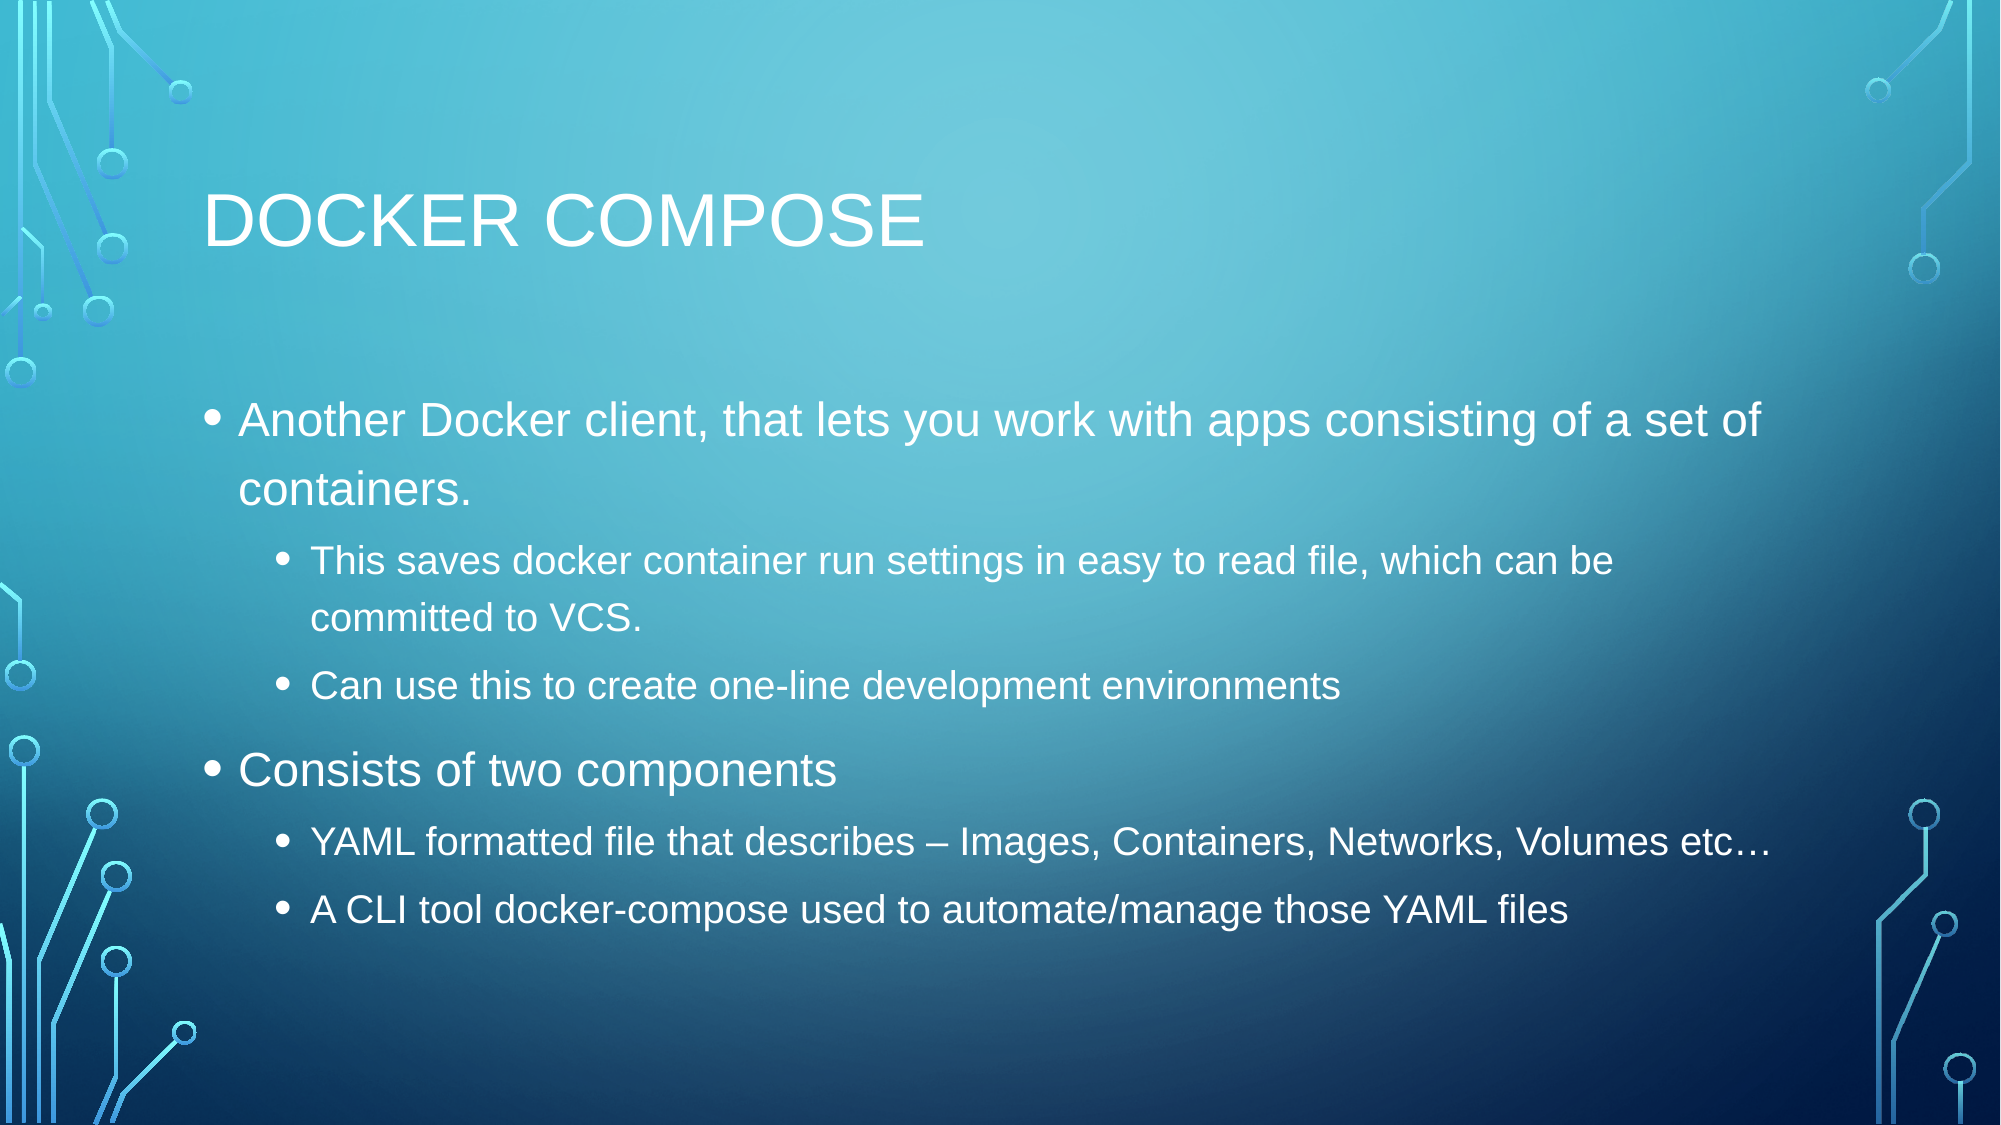

# Docker compose
Another Docker client, that lets you work with apps consisting of a set of containers.
This saves docker container run settings in easy to read file, which can be committed to VCS.
Can use this to create one-line development environments
Consists of two components
YAML formatted file that describes – Images, Containers, Networks, Volumes etc…
A CLI tool docker-compose used to automate/manage those YAML files